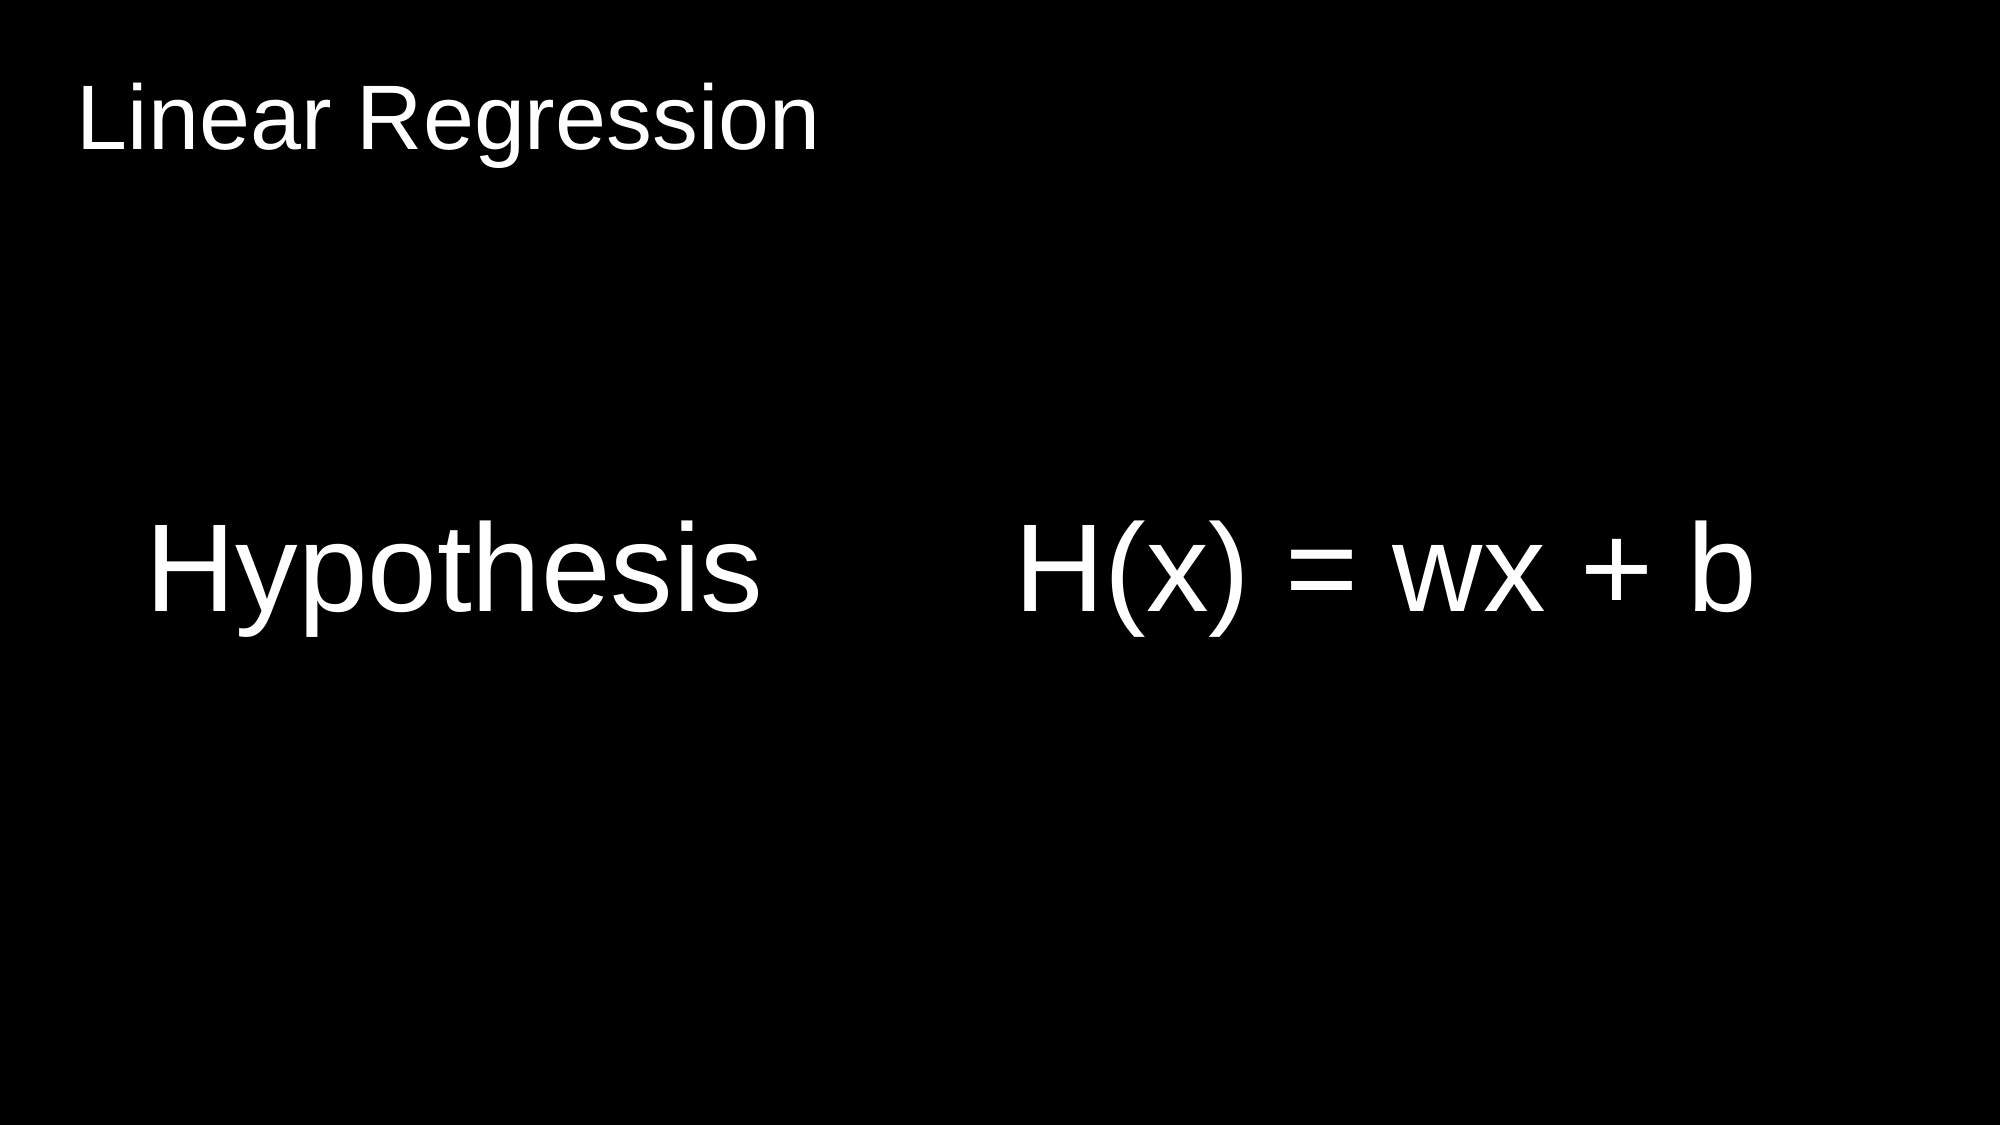

Linear Regression
H(x) = wx + b
Hypothesis